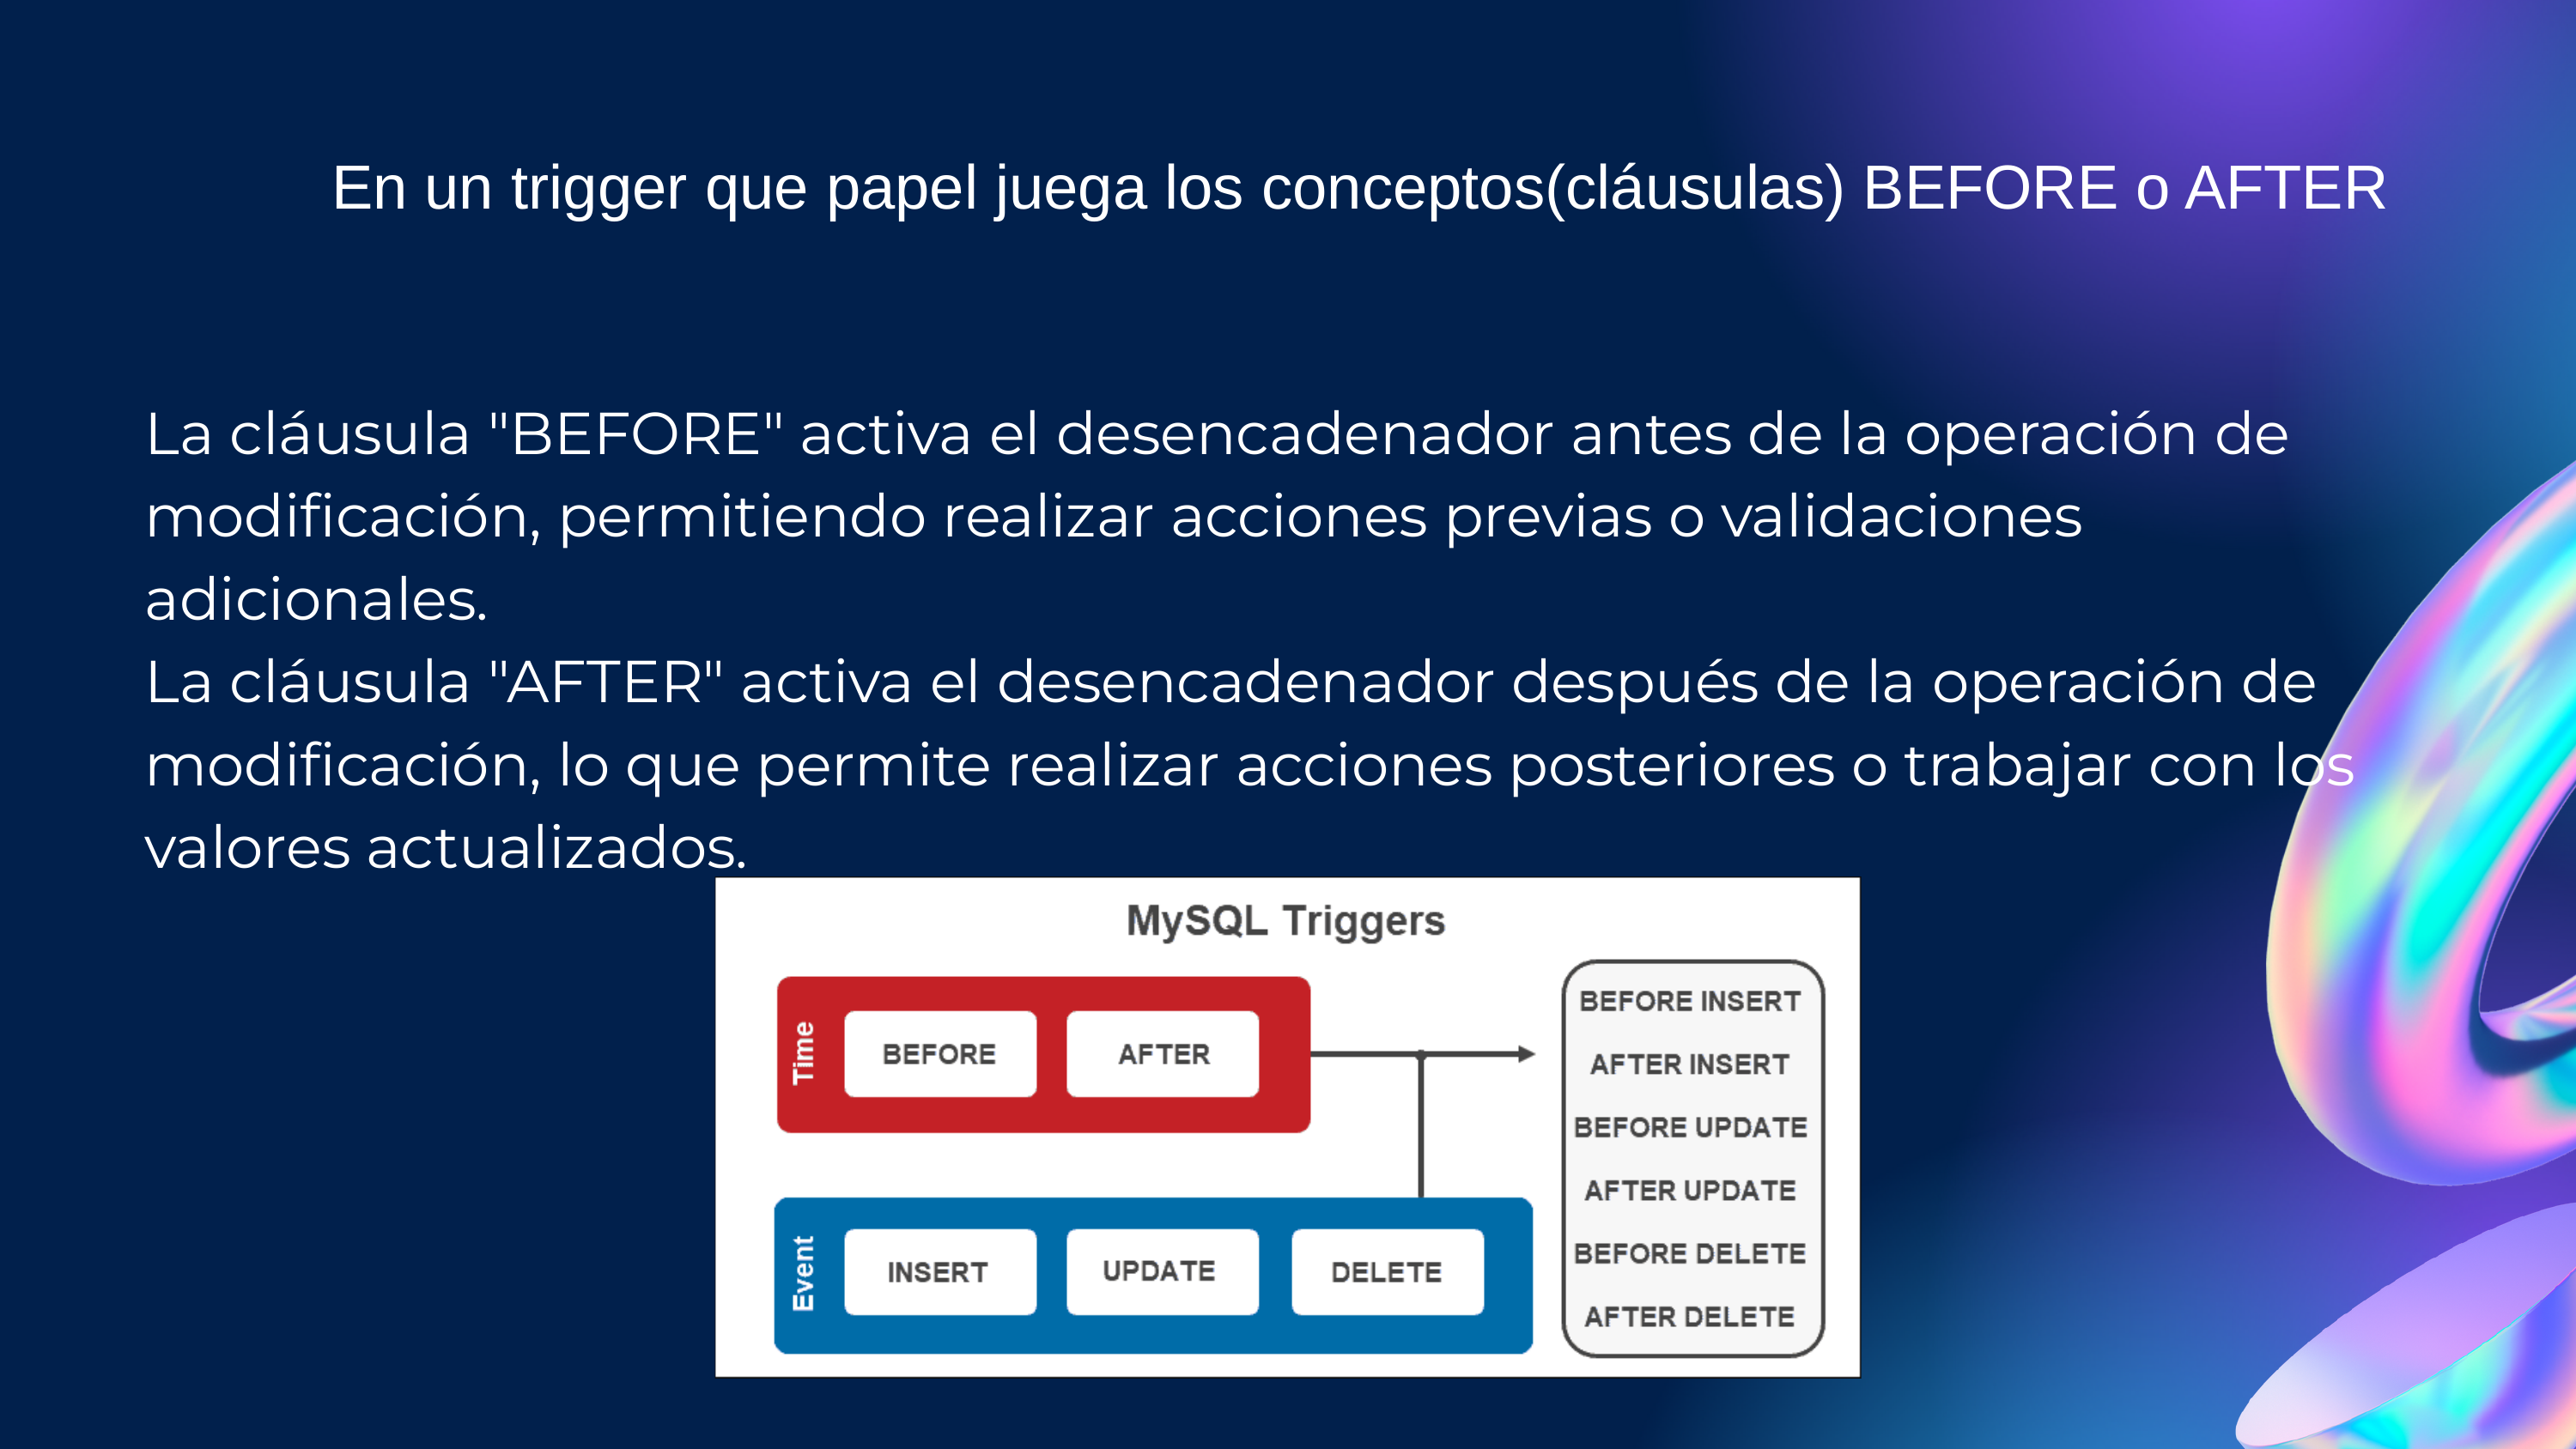

En un trigger que papel juega los conceptos(cláusulas) BEFORE o AFTER
La cláusula "BEFORE" activa el desencadenador antes de la operación de modificación, permitiendo realizar acciones previas o validaciones adicionales.
La cláusula "AFTER" activa el desencadenador después de la operación de modificación, lo que permite realizar acciones posteriores o trabajar con los valores actualizados.